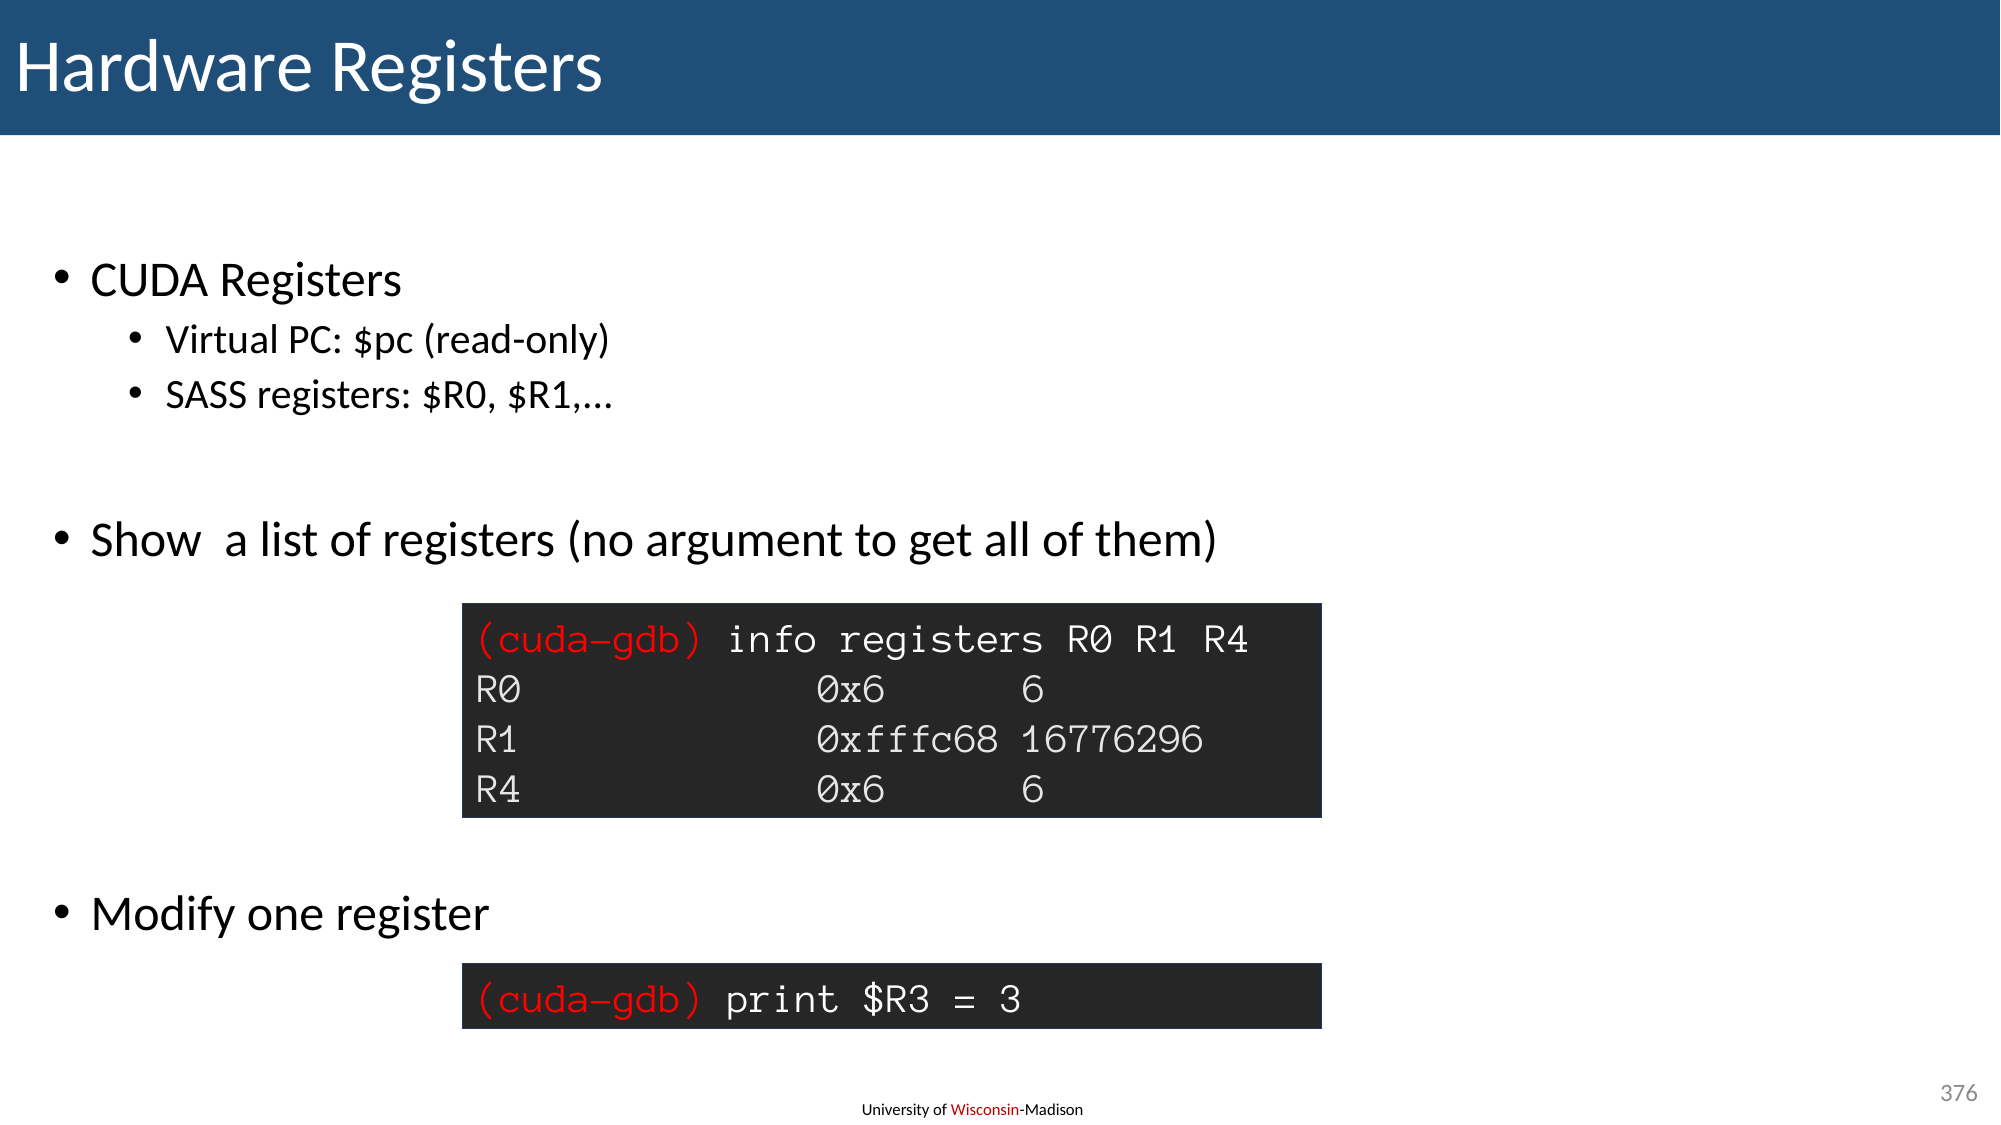

# Hardware Registers
CUDA Registers
Virtual PC: $pc (read-only)
SASS registers: $R0, $R1,...

Show  a list of registers (no argument to get all of them)

Modify one register

(cuda-gdb) info registers R0 R1 R4
R0             0x6      6
R1             0xfffc68 16776296
R4             0x6      6
(cuda-gdb) print $R3 = 3
376